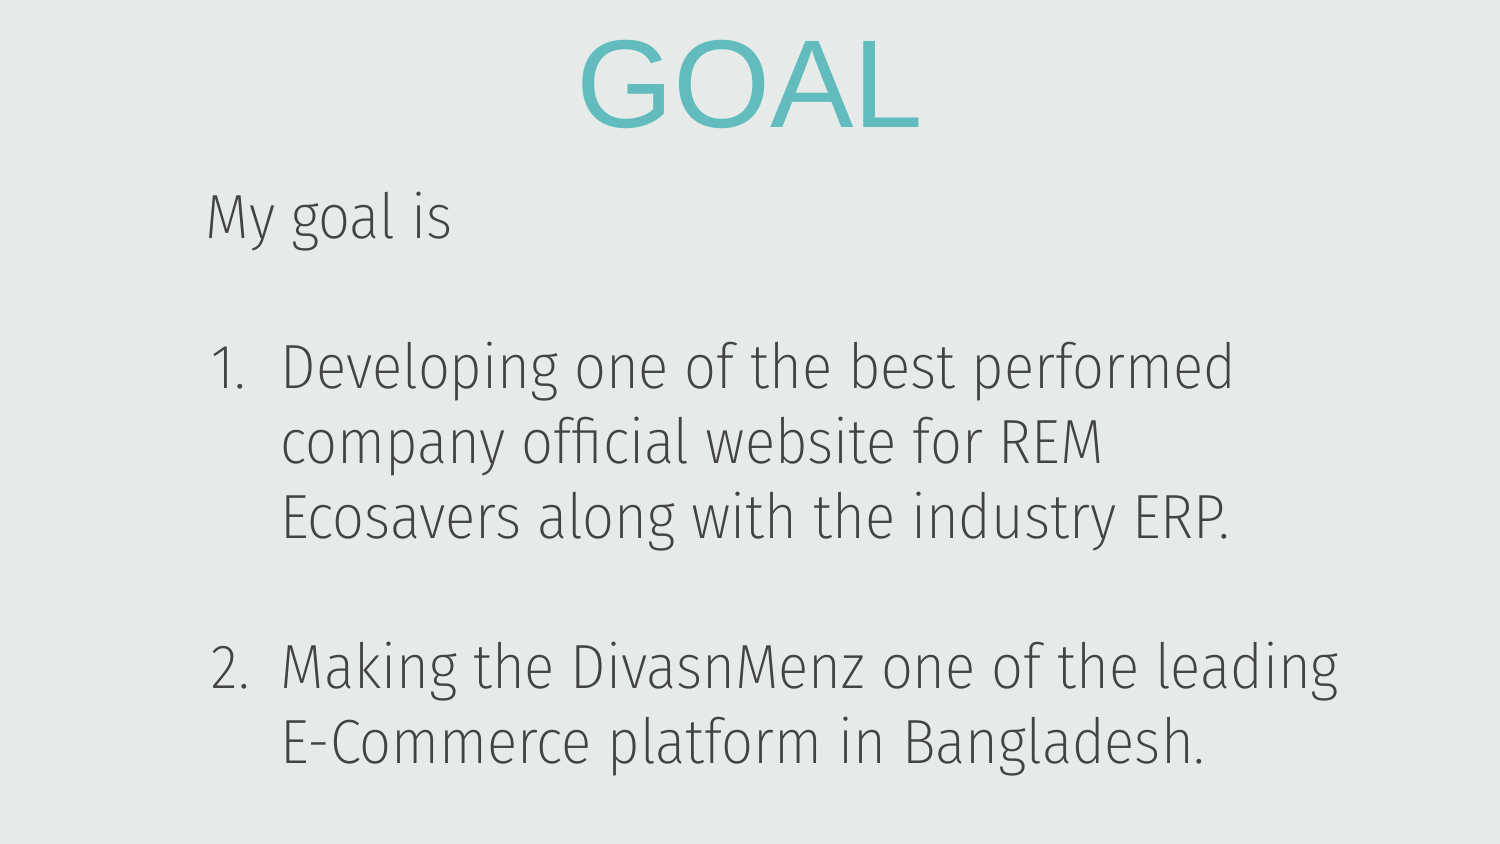

# GOAL
My goal is

Developing one of the best performed company official website for REM Ecosavers along with the industry ERP.

Making the DivasnMenz one of the leading E-Commerce platform in Bangladesh.